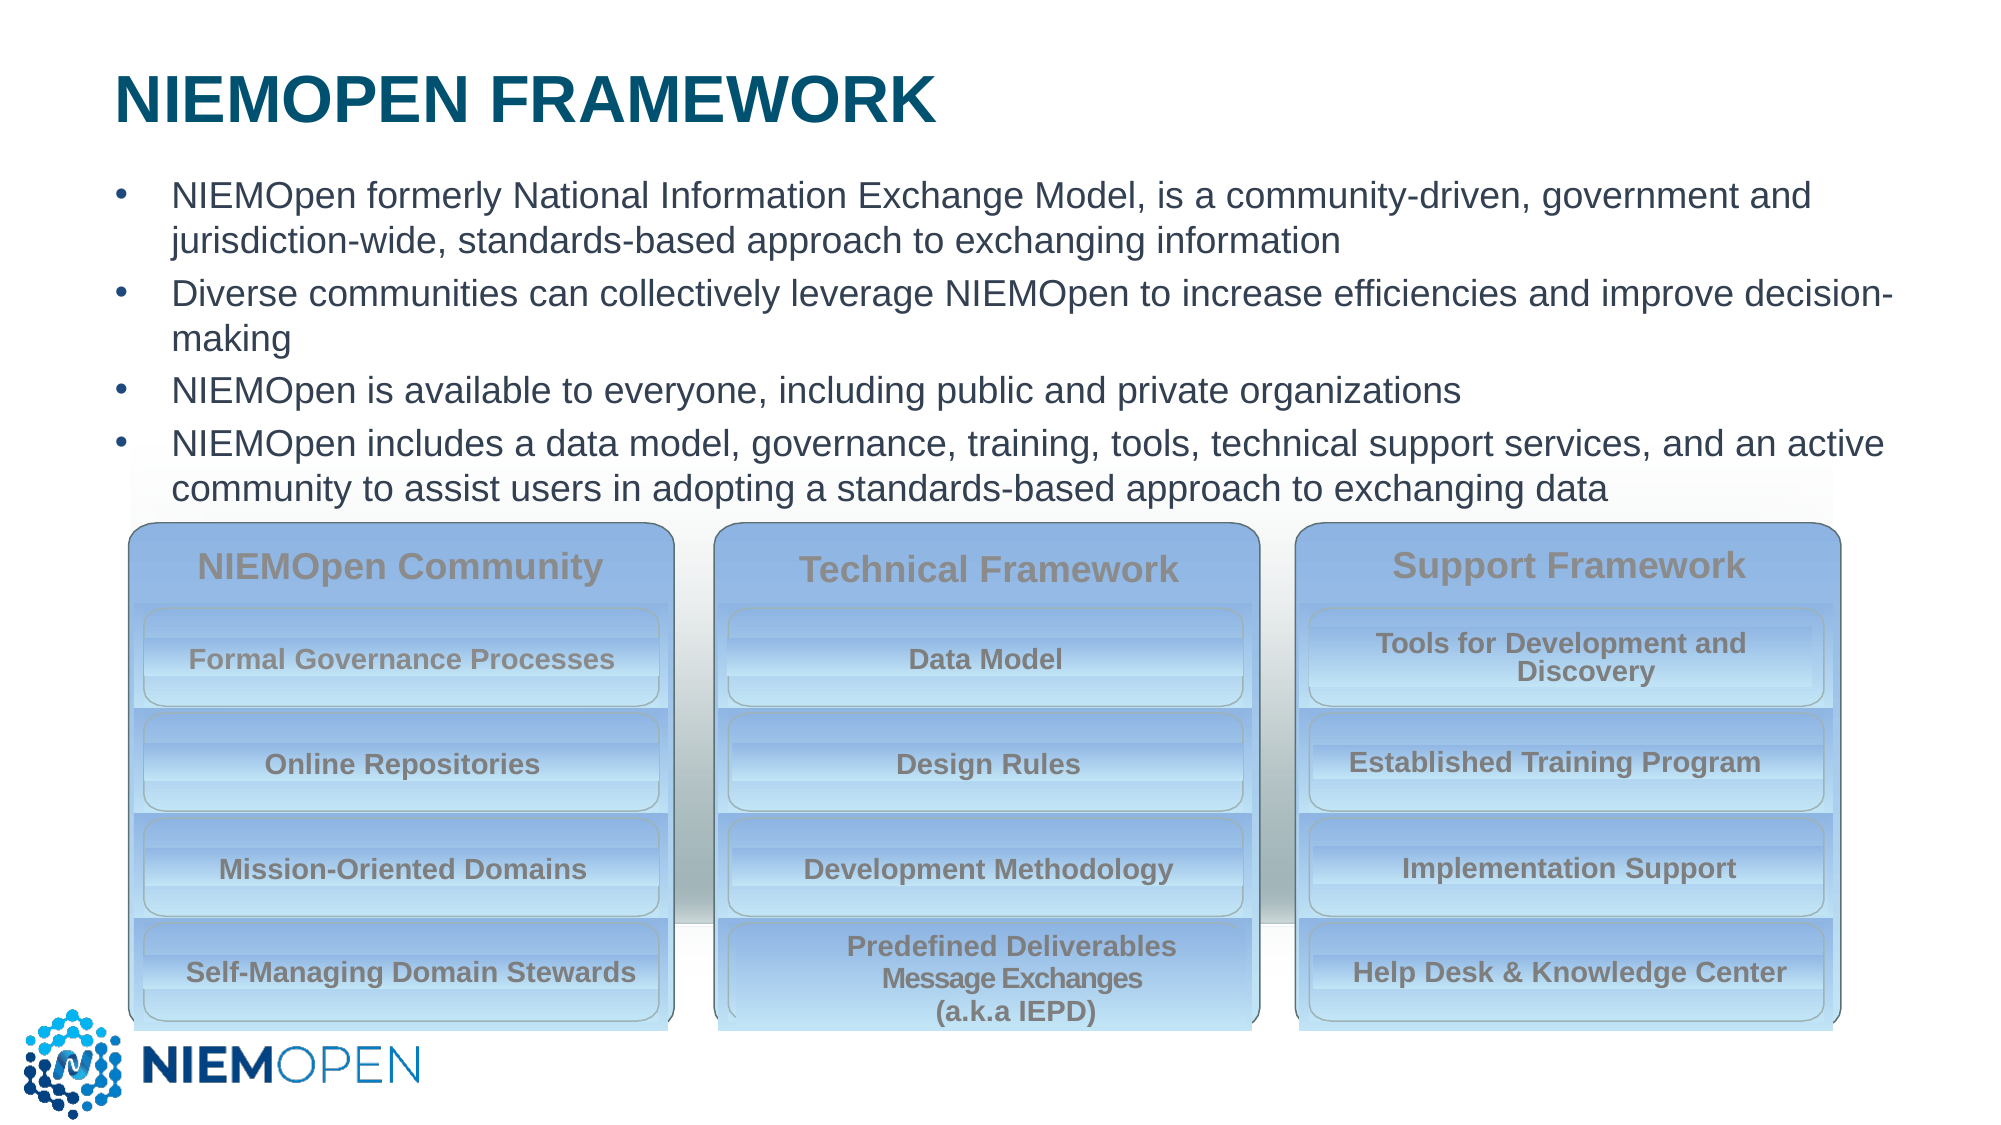

# NIEMOpen Framework
NIEMOpen formerly National Information Exchange Model, is a community-driven, government and jurisdiction-wide, standards-based approach to exchanging information
Diverse communities can collectively leverage NIEMOpen to increase efficiencies and improve decision-making
NIEMOpen is available to everyone, including public and private organizations
NIEMOpen includes a data model, governance, training, tools, technical support services, and an active community to assist users in adopting a standards-based approach to exchanging data

Tools for Development and Discovery

Formal Governance Processes
Data Model

Online Repositories
Design Rules
Established Training Program

Implementation Support
Mission-Oriented Domains
Development Methodology

Predefined Deliverables
Message Exchanges
(a.k.a IEPD)

Self-Managing Domain Stewards
Help Desk & Knowledge Center
Support Framework
NIEMOpen Community
Technical Framework